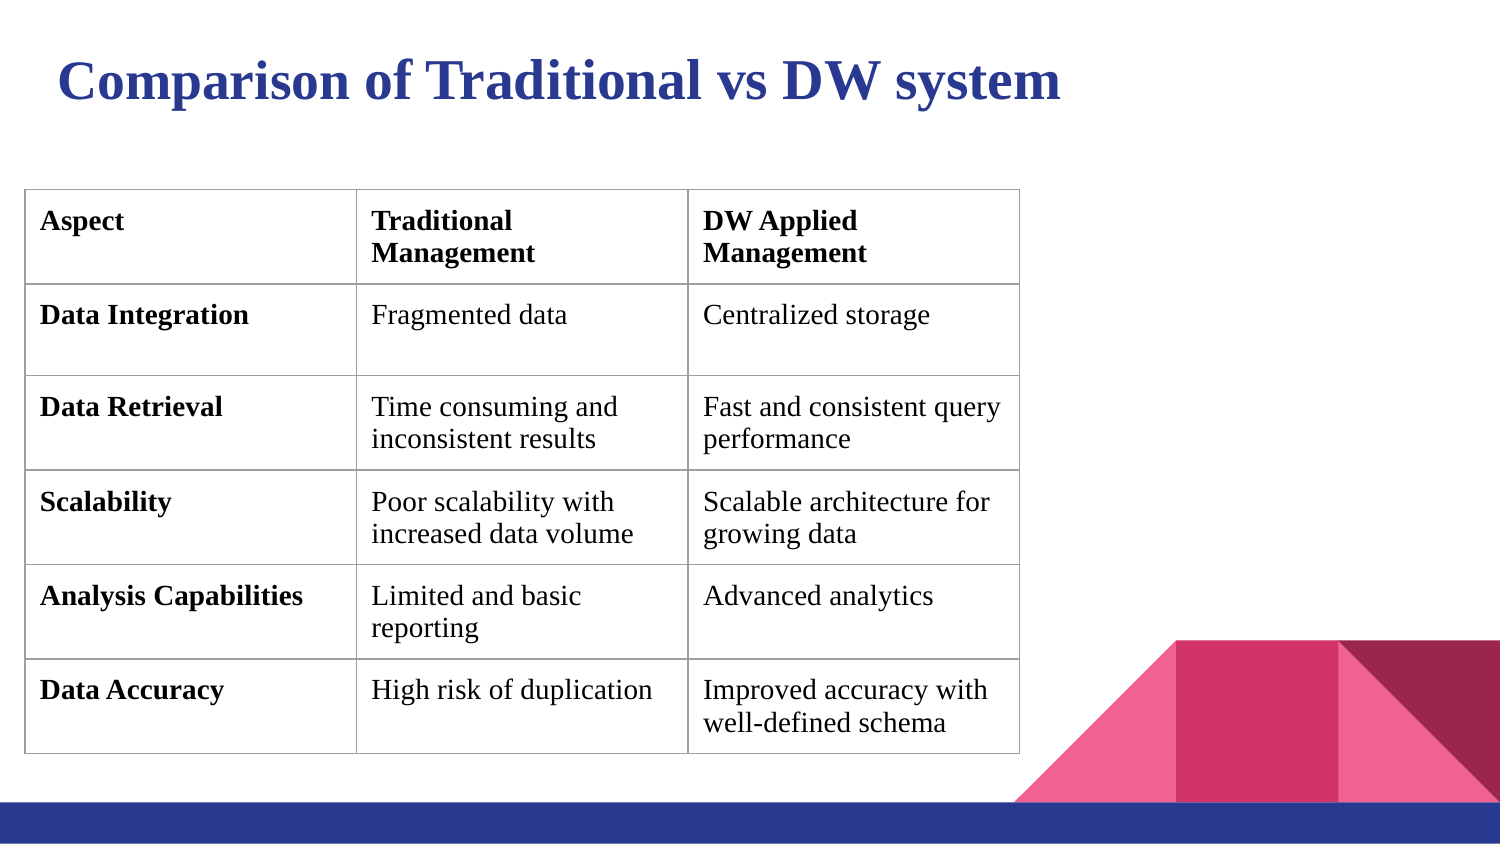

# Comparison of Traditional vs DW system
| Aspect | Traditional Management | DW Applied Management |
| --- | --- | --- |
| Data Integration | Fragmented data | Centralized storage |
| Data Retrieval | Time consuming and inconsistent results | Fast and consistent query performance |
| Scalability | Poor scalability with increased data volume | Scalable architecture for growing data |
| Analysis Capabilities | Limited and basic reporting | Advanced analytics |
| Data Accuracy | High risk of duplication | Improved accuracy with well-defined schema |